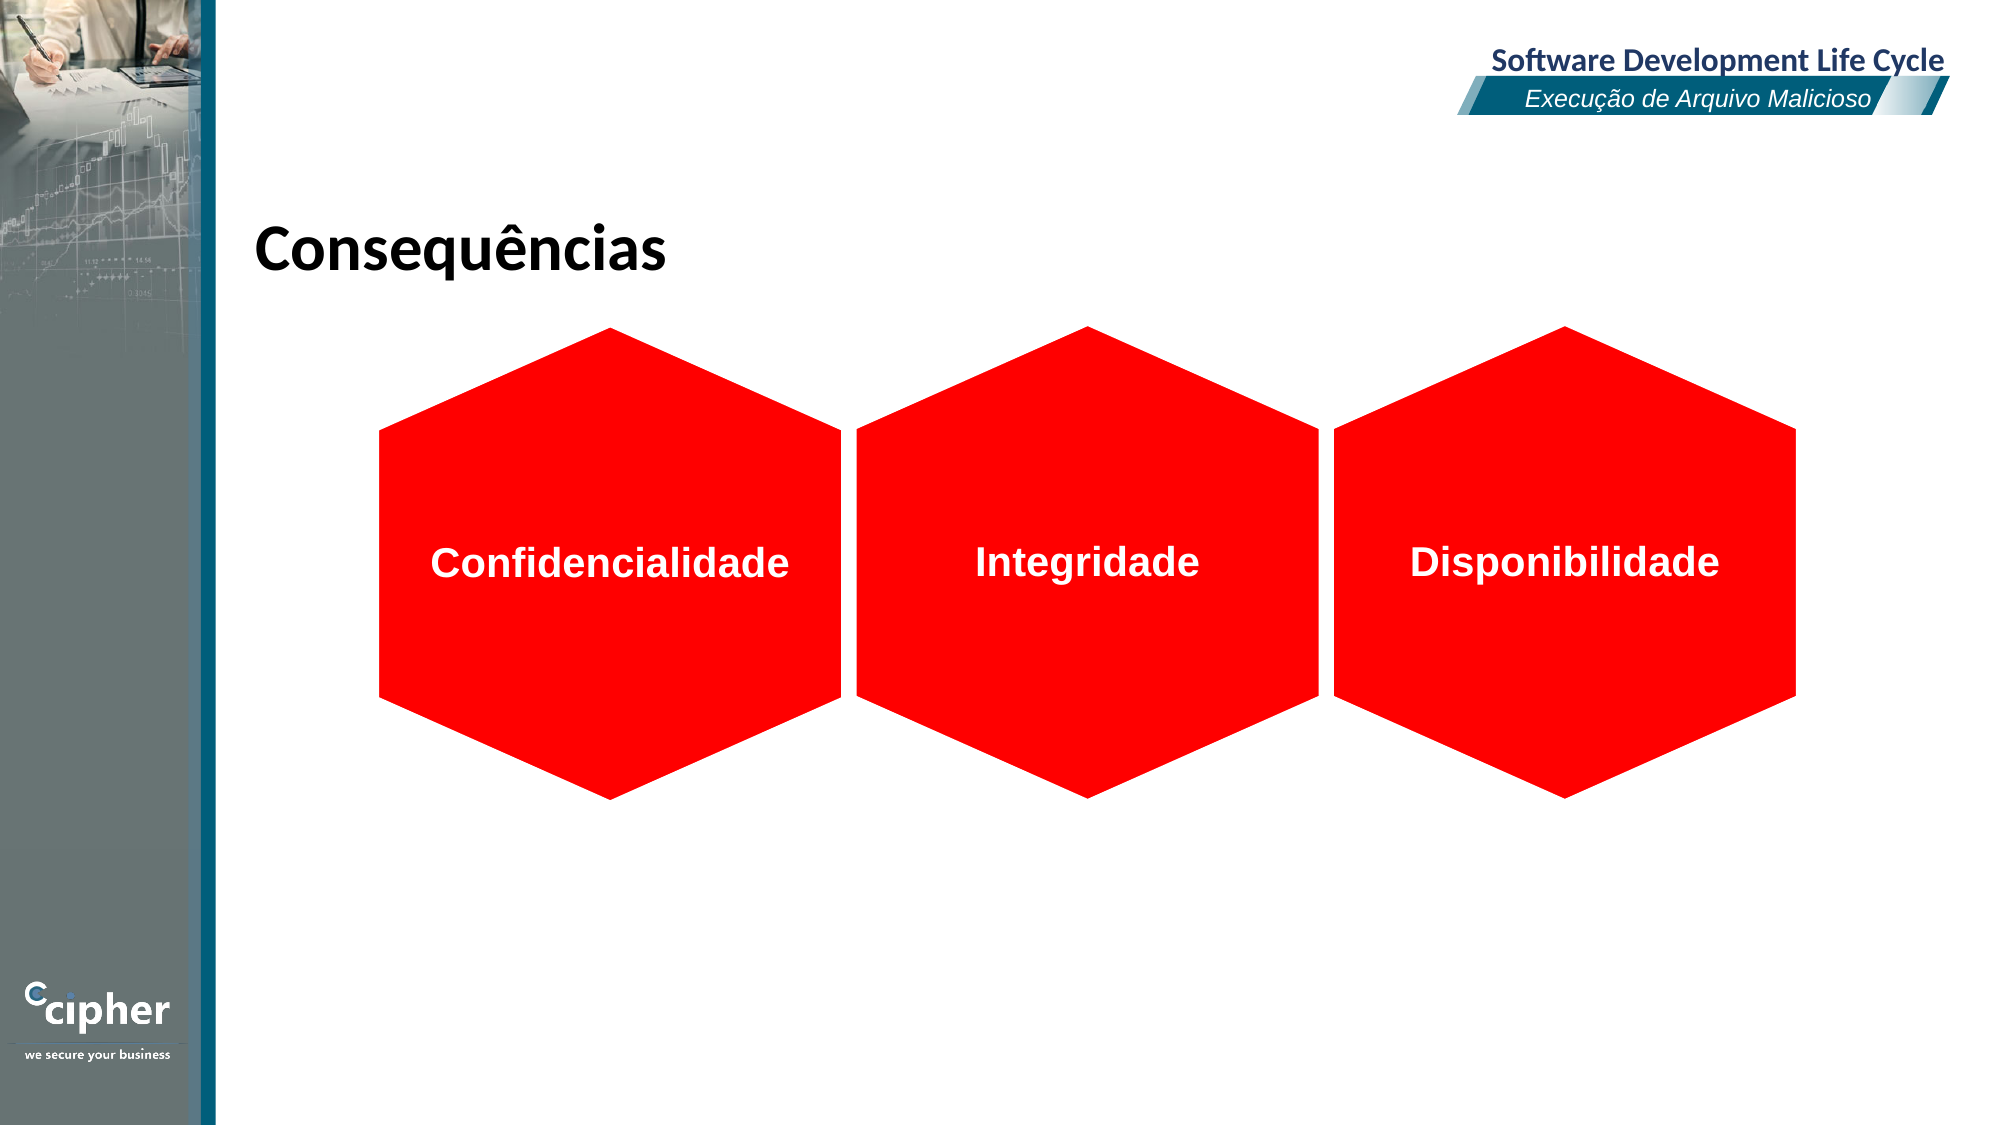

Software Development Life Cycle
Execução de Arquivo Malicioso

Consequências
Integridade
Disponibilidade
Confidencialidade